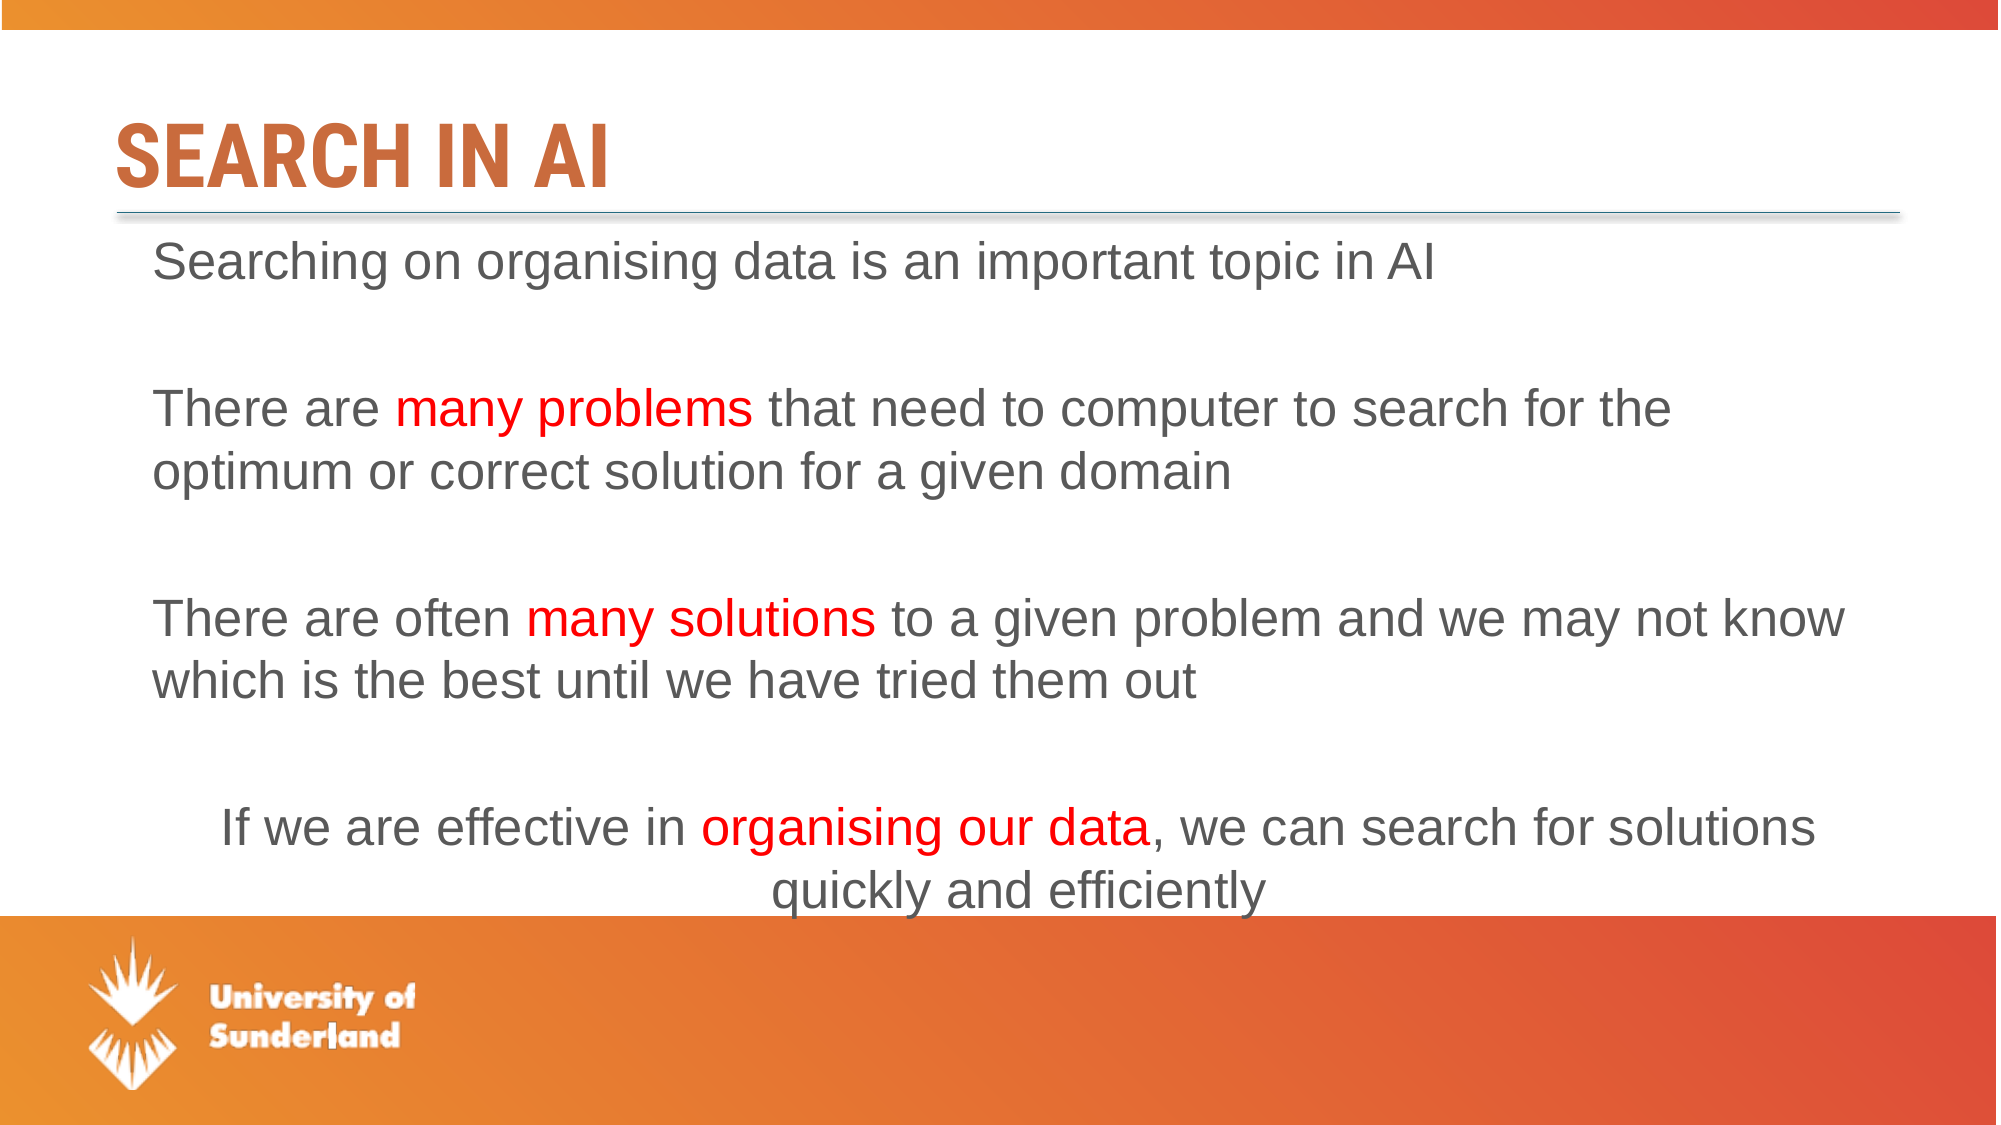

# Search in AI
Searching on organising data is an important topic in AI

There are many problems that need to computer to search for the optimum or correct solution for a given domain

There are often many solutions to a given problem and we may not know which is the best until we have tried them out

If we are effective in organising our data, we can search for solutions quickly and efficiently